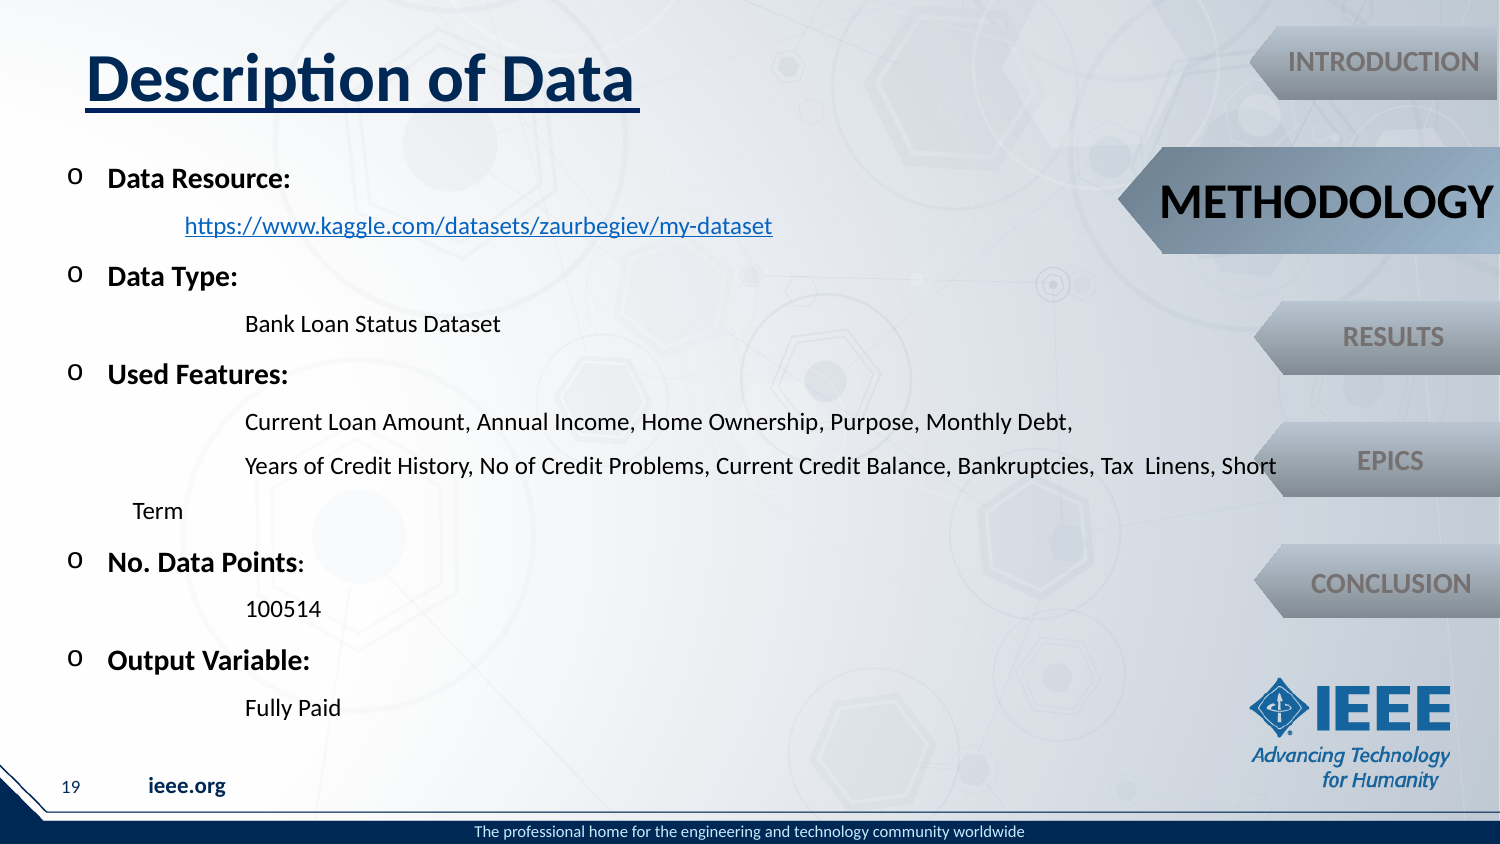

# Description of Data

INTRODUCTION
Data Resource:
	 https://www.kaggle.com/datasets/zaurbegiev/my-dataset
Data Type:
	Bank Loan Status Dataset
Used Features:
	Current Loan Amount, Annual Income, Home Ownership, Purpose, Monthly Debt,
	Years of Credit History, No of Credit Problems, Current Credit Balance, Bankruptcies, Tax 	Linens, Short Term
No. Data Points:
	100514
Output Variable:
	Fully Paid

METHODOLOGY

RESULTS

EPICS

CONCLUSION
19